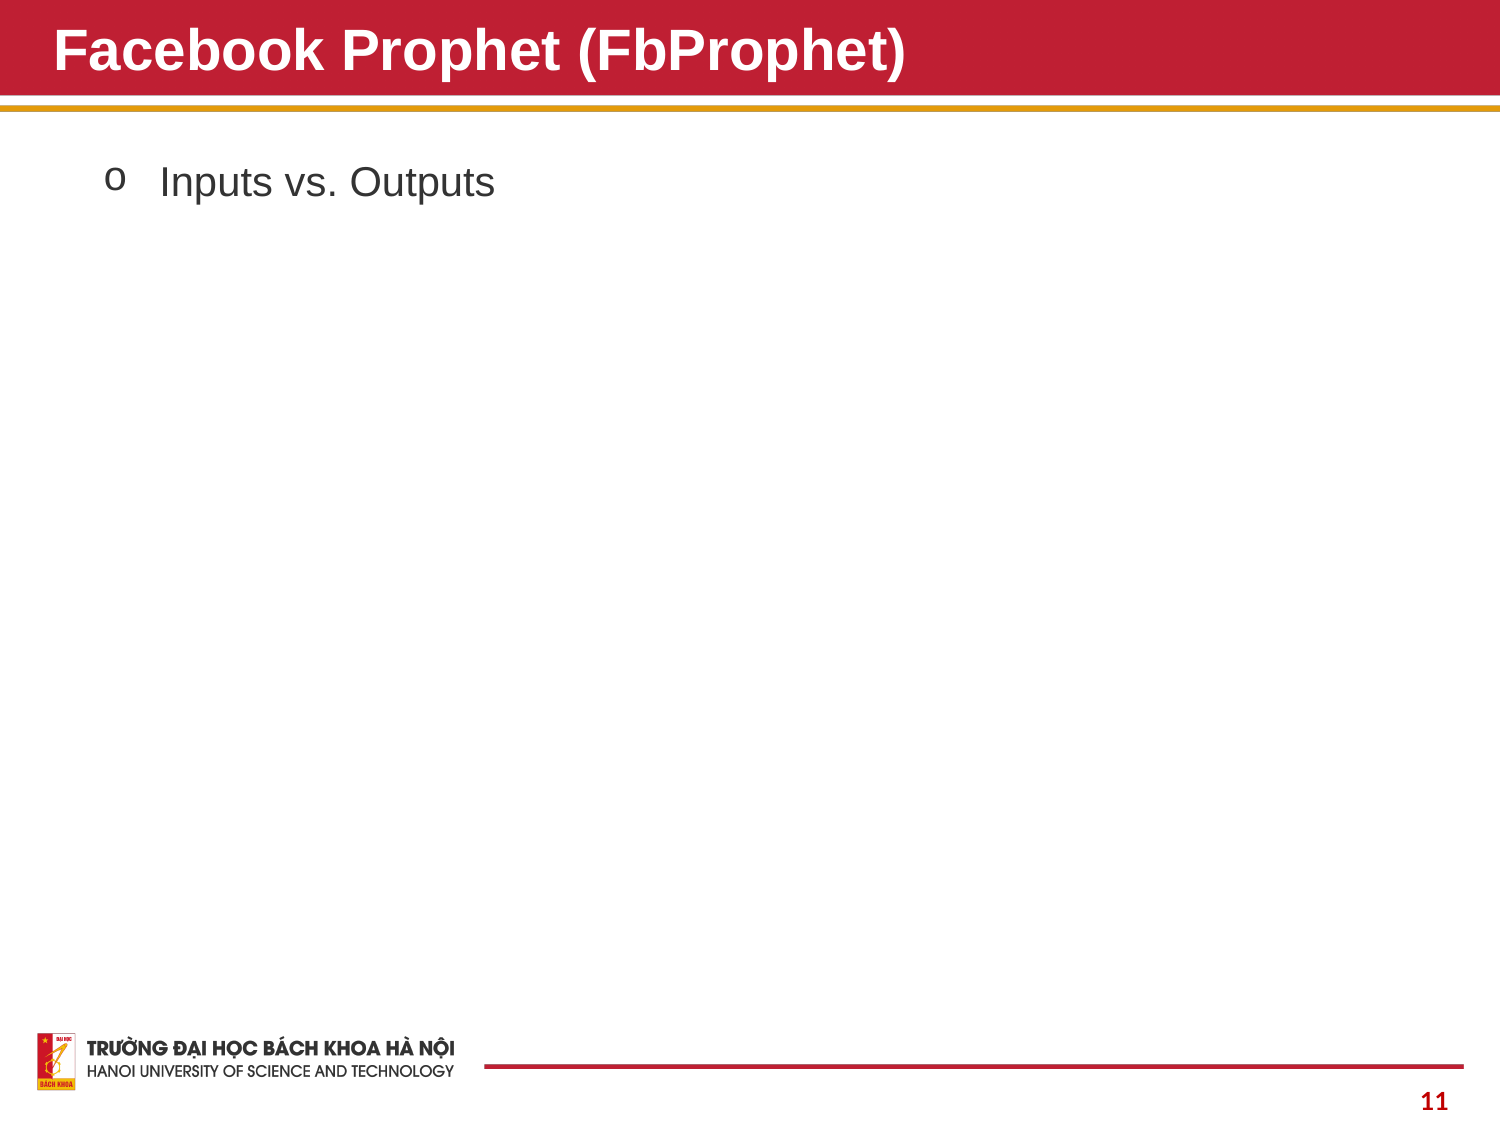

# Facebook Prophet (FbProphet)
Inputs vs. Outputs

11